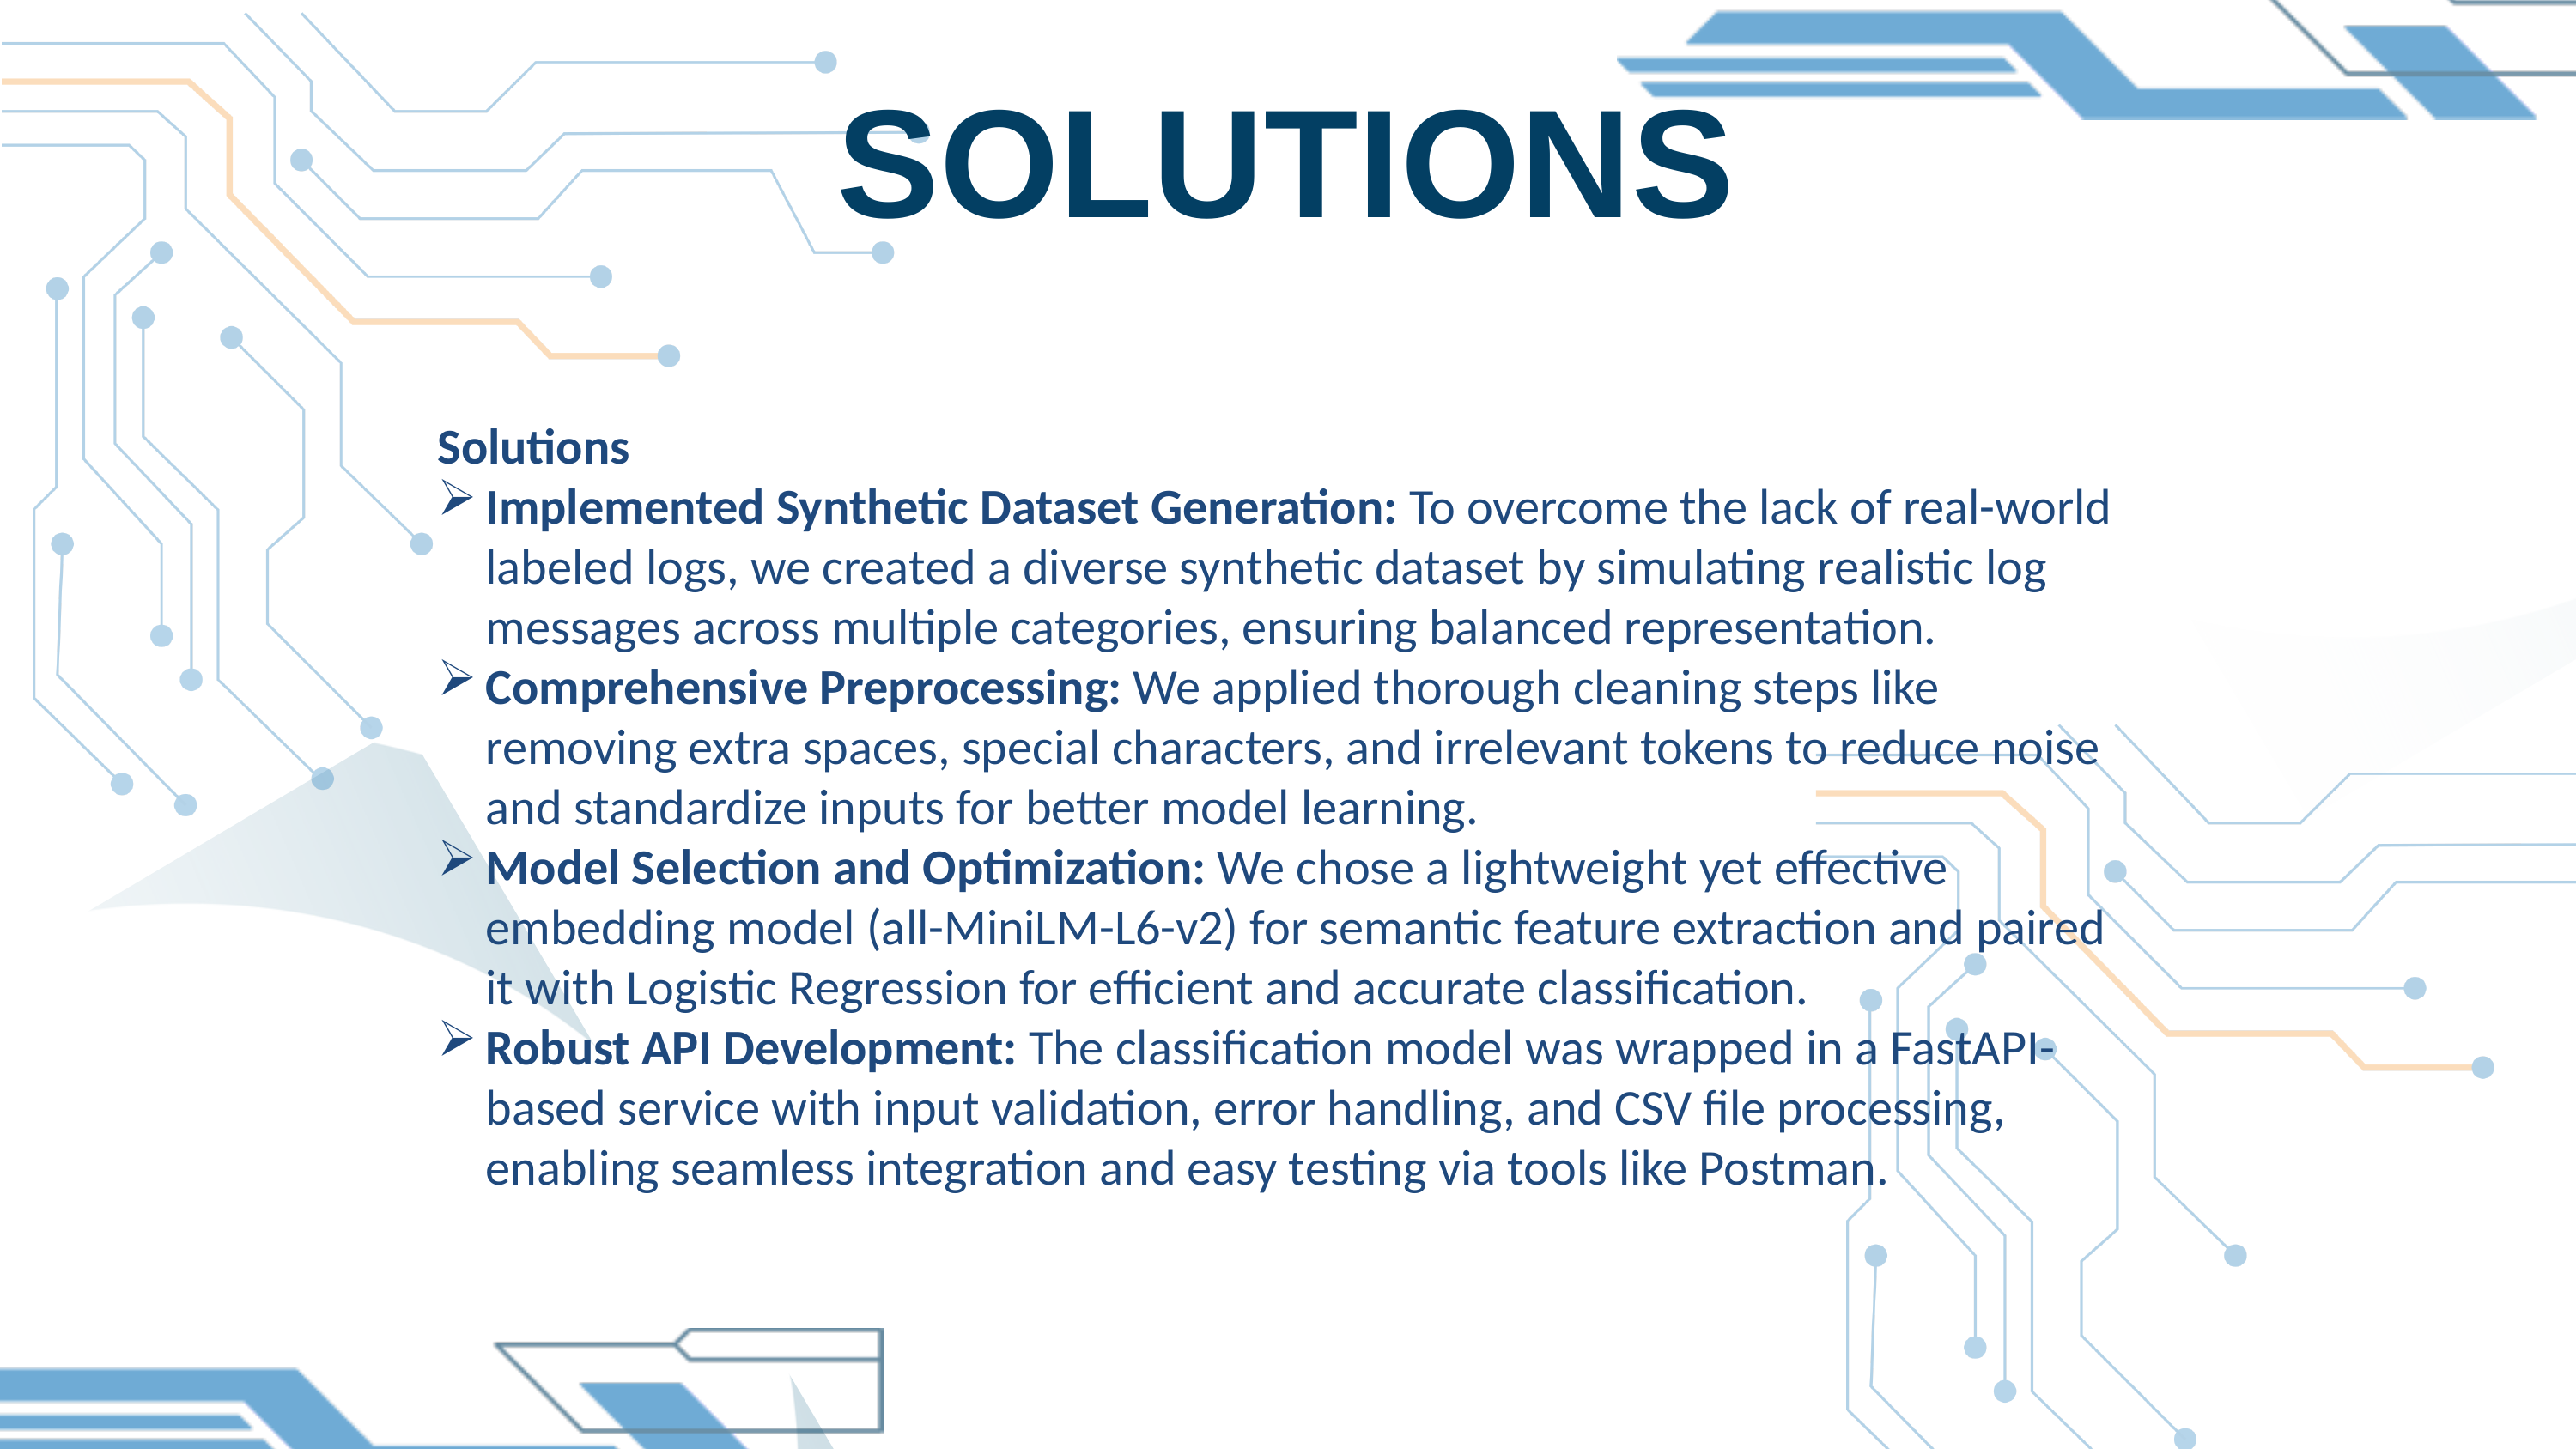

SOLUTIONS
Solutions
Implemented Synthetic Dataset Generation: To overcome the lack of real-world labeled logs, we created a diverse synthetic dataset by simulating realistic log messages across multiple categories, ensuring balanced representation.
Comprehensive Preprocessing: We applied thorough cleaning steps like removing extra spaces, special characters, and irrelevant tokens to reduce noise and standardize inputs for better model learning.
Model Selection and Optimization: We chose a lightweight yet effective embedding model (all-MiniLM-L6-v2) for semantic feature extraction and paired it with Logistic Regression for efficient and accurate classification.
Robust API Development: The classification model was wrapped in a FastAPI-based service with input validation, error handling, and CSV file processing, enabling seamless integration and easy testing via tools like Postman.